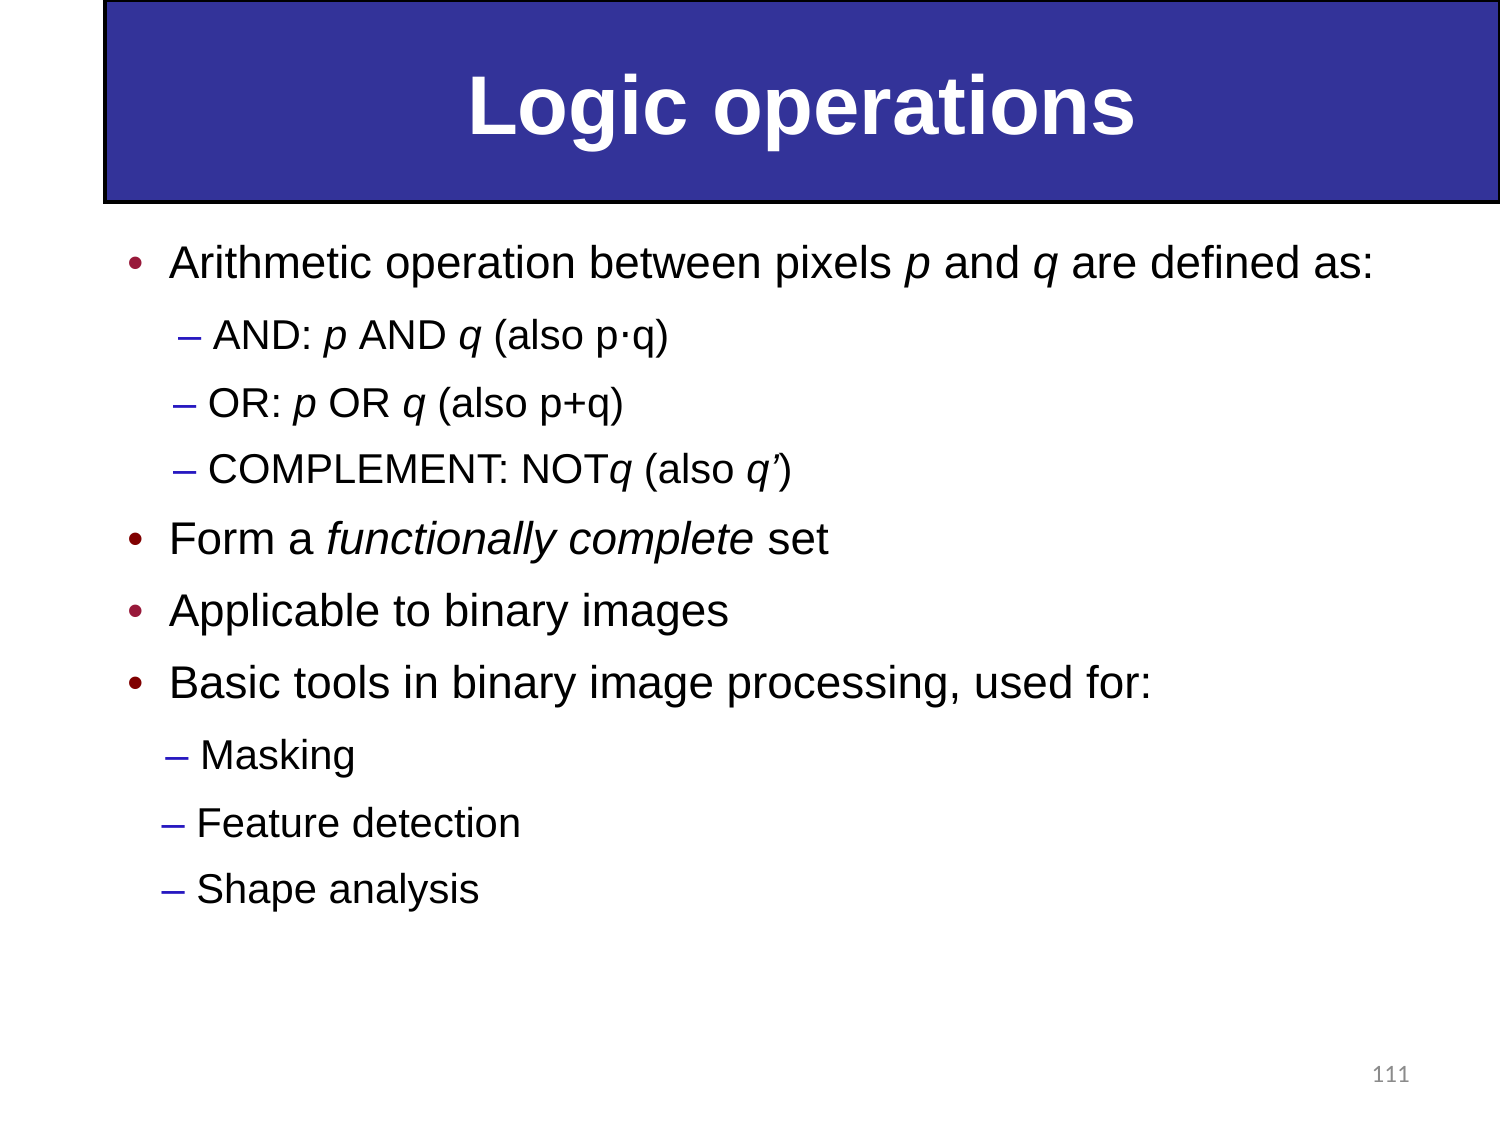

Logic operations
•  Arithmetic operation between pixels p and q are defined as:
    – AND: p AND q (also p⋅q)
    – OR: p OR q (also p+q)
    – COMPLEMENT: NOTq (also q’)
•  Form a functionally complete set
•  Applicable to binary images
•  Basic tools in binary image processing, used for:
   – Masking
   – Feature detection
   – Shape analysis
111